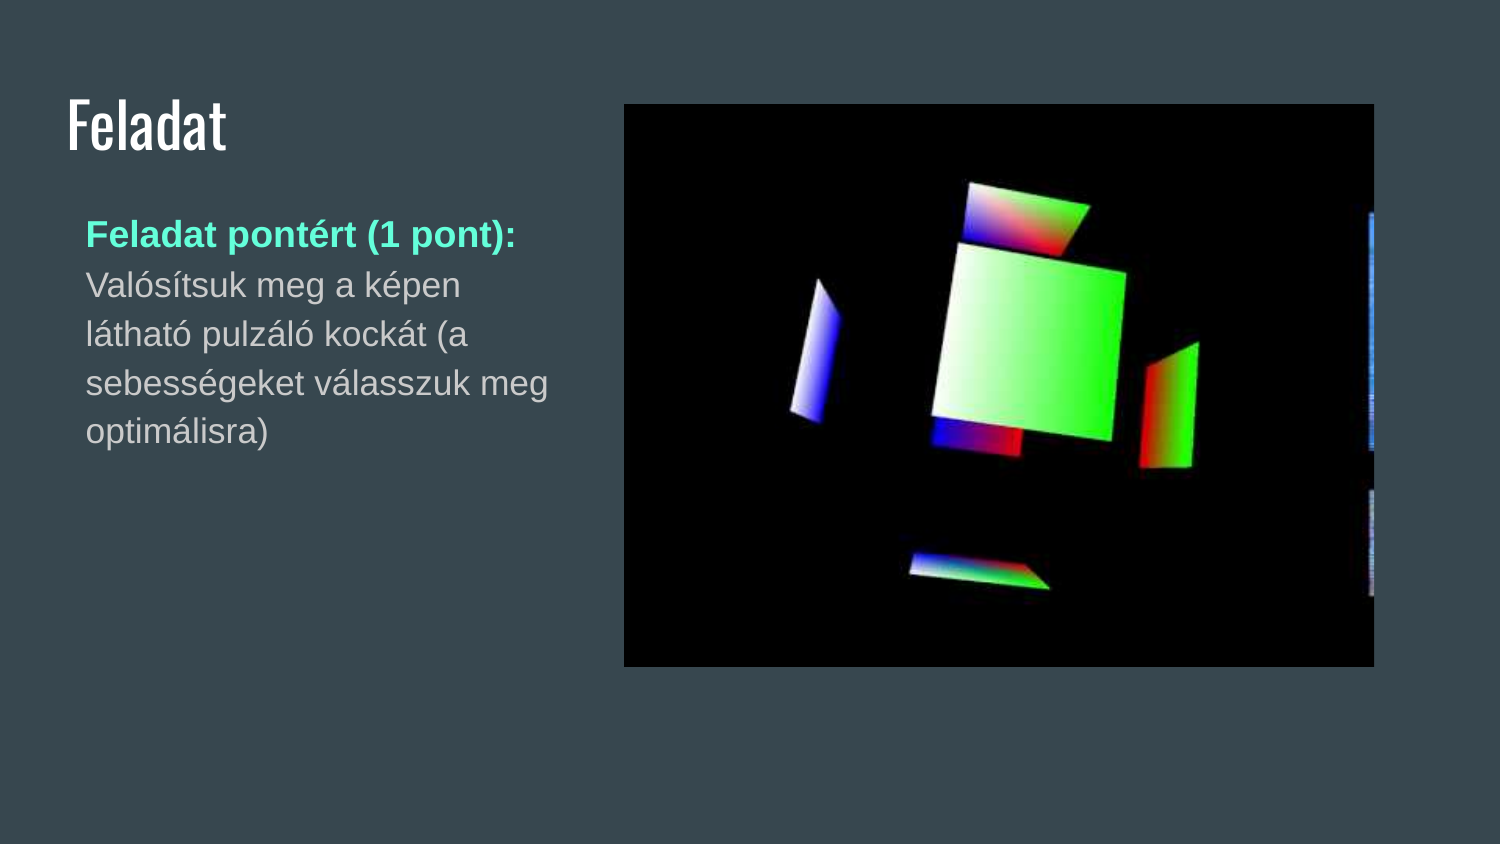

# Feladat

Feladat pontért (1 pont): Valósítsuk meg a képen látható pulzáló kockát (a sebességeket válasszuk meg optimálisra)